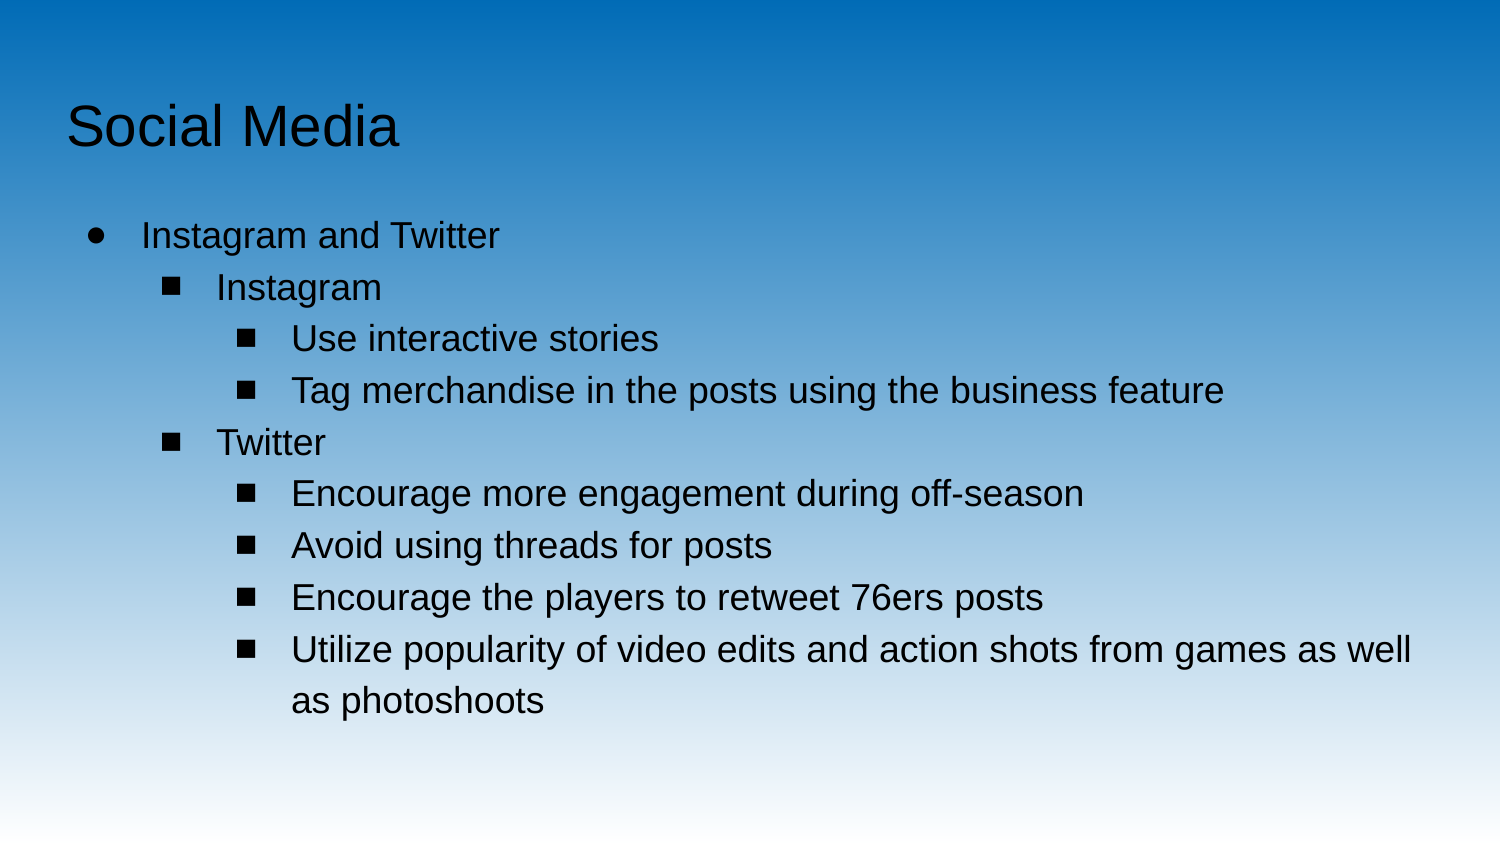

# Social Media
Instagram and Twitter
Instagram
Use interactive stories
Tag merchandise in the posts using the business feature
Twitter
Encourage more engagement during off-season
Avoid using threads for posts
Encourage the players to retweet 76ers posts
Utilize popularity of video edits and action shots from games as well as photoshoots